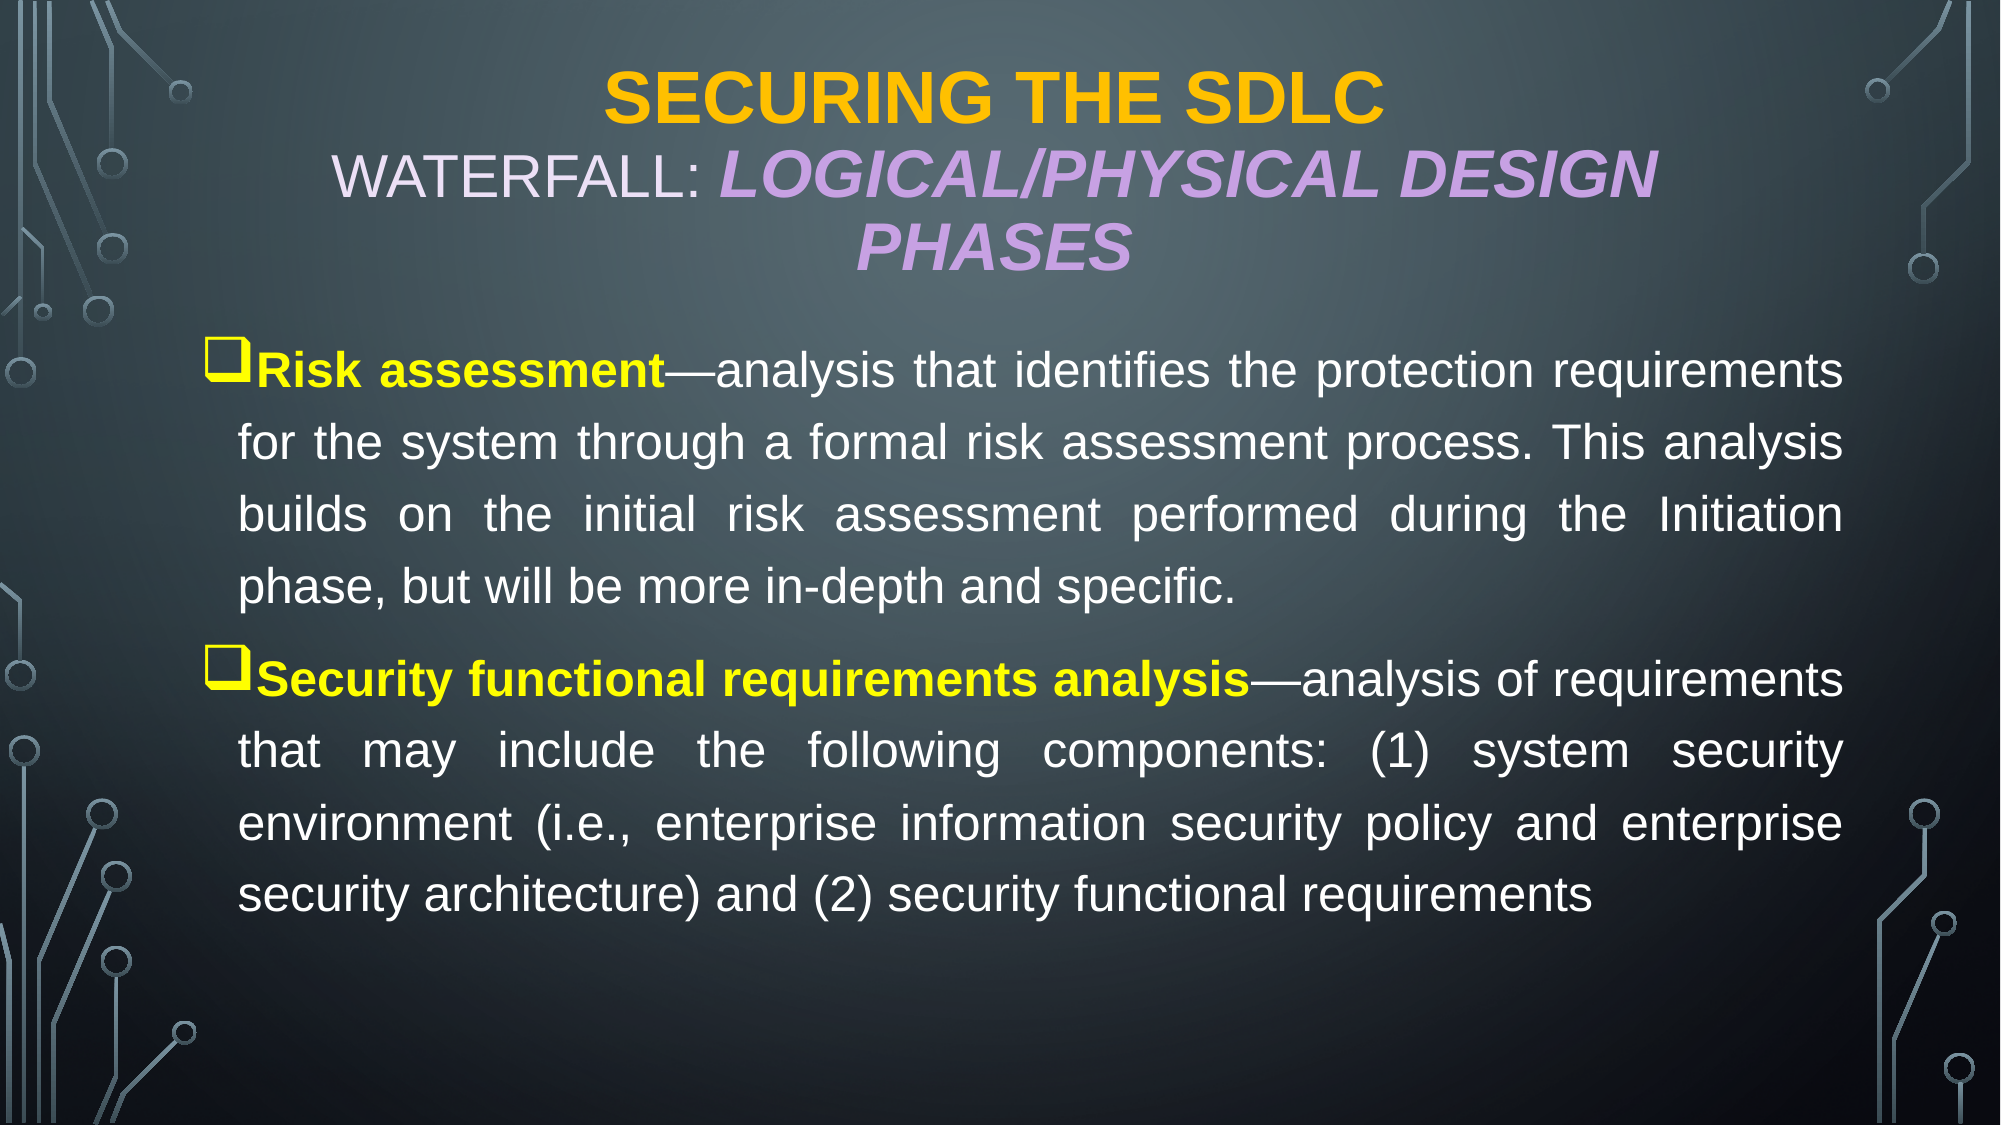

# Securing the SDLC Waterfall: Logical/Physical Design Phases
Risk assessment—analysis that identifies the protection requirements for the system through a formal risk assessment process. This analysis builds on the initial risk assessment performed during the Initiation phase, but will be more in-depth and specific.
Security functional requirements analysis—analysis of requirements that may include the following components: (1) system security environment (i.e., enterprise information security policy and enterprise security architecture) and (2) security functional requirements